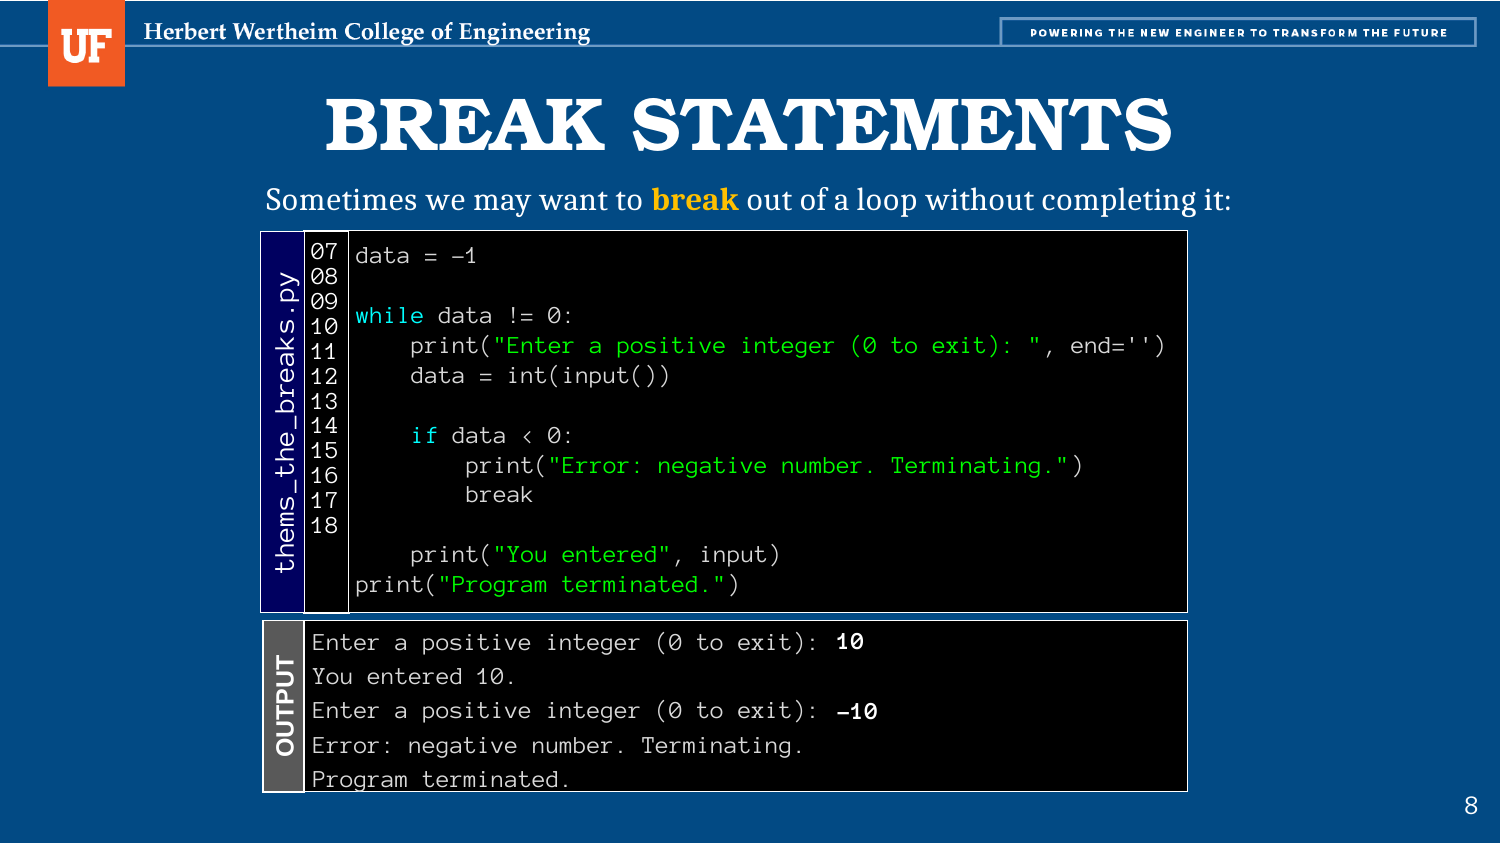

# Break Statements
Sometimes we may want to break out of a loop without completing it:
data = -1

while data != 0:
    print("Enter a positive integer (0 to exit): ", end='')
    data = int(input())

    if data < 0:
        print("Error: negative number. Terminating.")
        break

    print("You entered", input)
print("Program terminated.")
| 07 08 09 10 11 12 13 14 15 16 17 18 |
| --- |
thems_the_breaks.py
10
Enter a positive integer (0 to exit):
You entered 10.
Enter a positive integer (0 to exit):
Error: negative number. Terminating.
Program terminated.
-10
OUTPUT
8